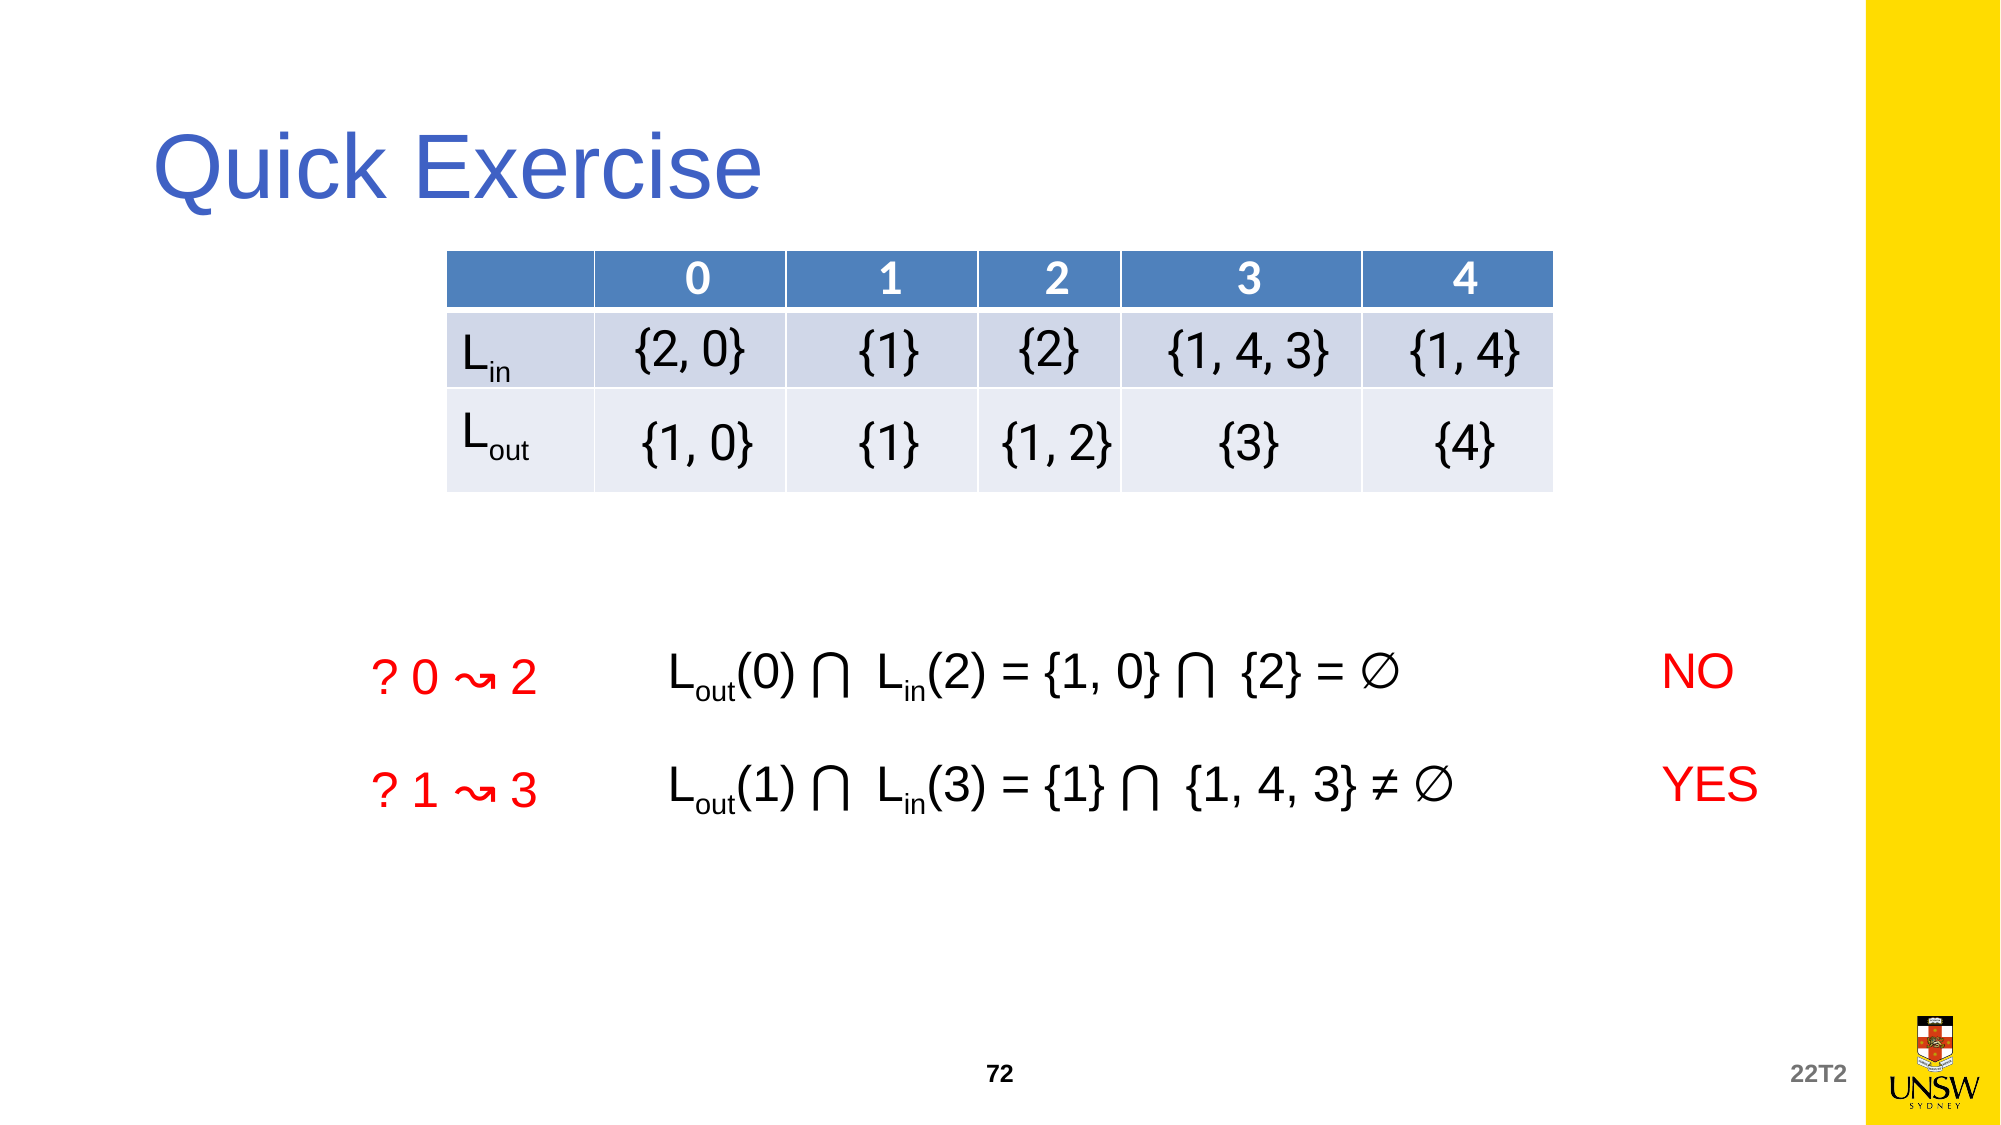

# Quick Exercise
|  | 0 | 1 | 2 | 3 | 4 |
| --- | --- | --- | --- | --- | --- |
| Lin | {2, 0} | {1} | {2} | {1, 4, 3} | {1, 4} |
| Lout | {1, 0} | {1} | {1, 2} | {3} | {4} |
NO
Lout(0) ⋂ Lin(2) = {1, 0} ⋂ {2} = ∅
? 0 ↝ 2
YES
Lout(1) ⋂ Lin(3) = {1} ⋂ {1, 4, 3} ≠ ∅
? 1 ↝ 3
72
22T2